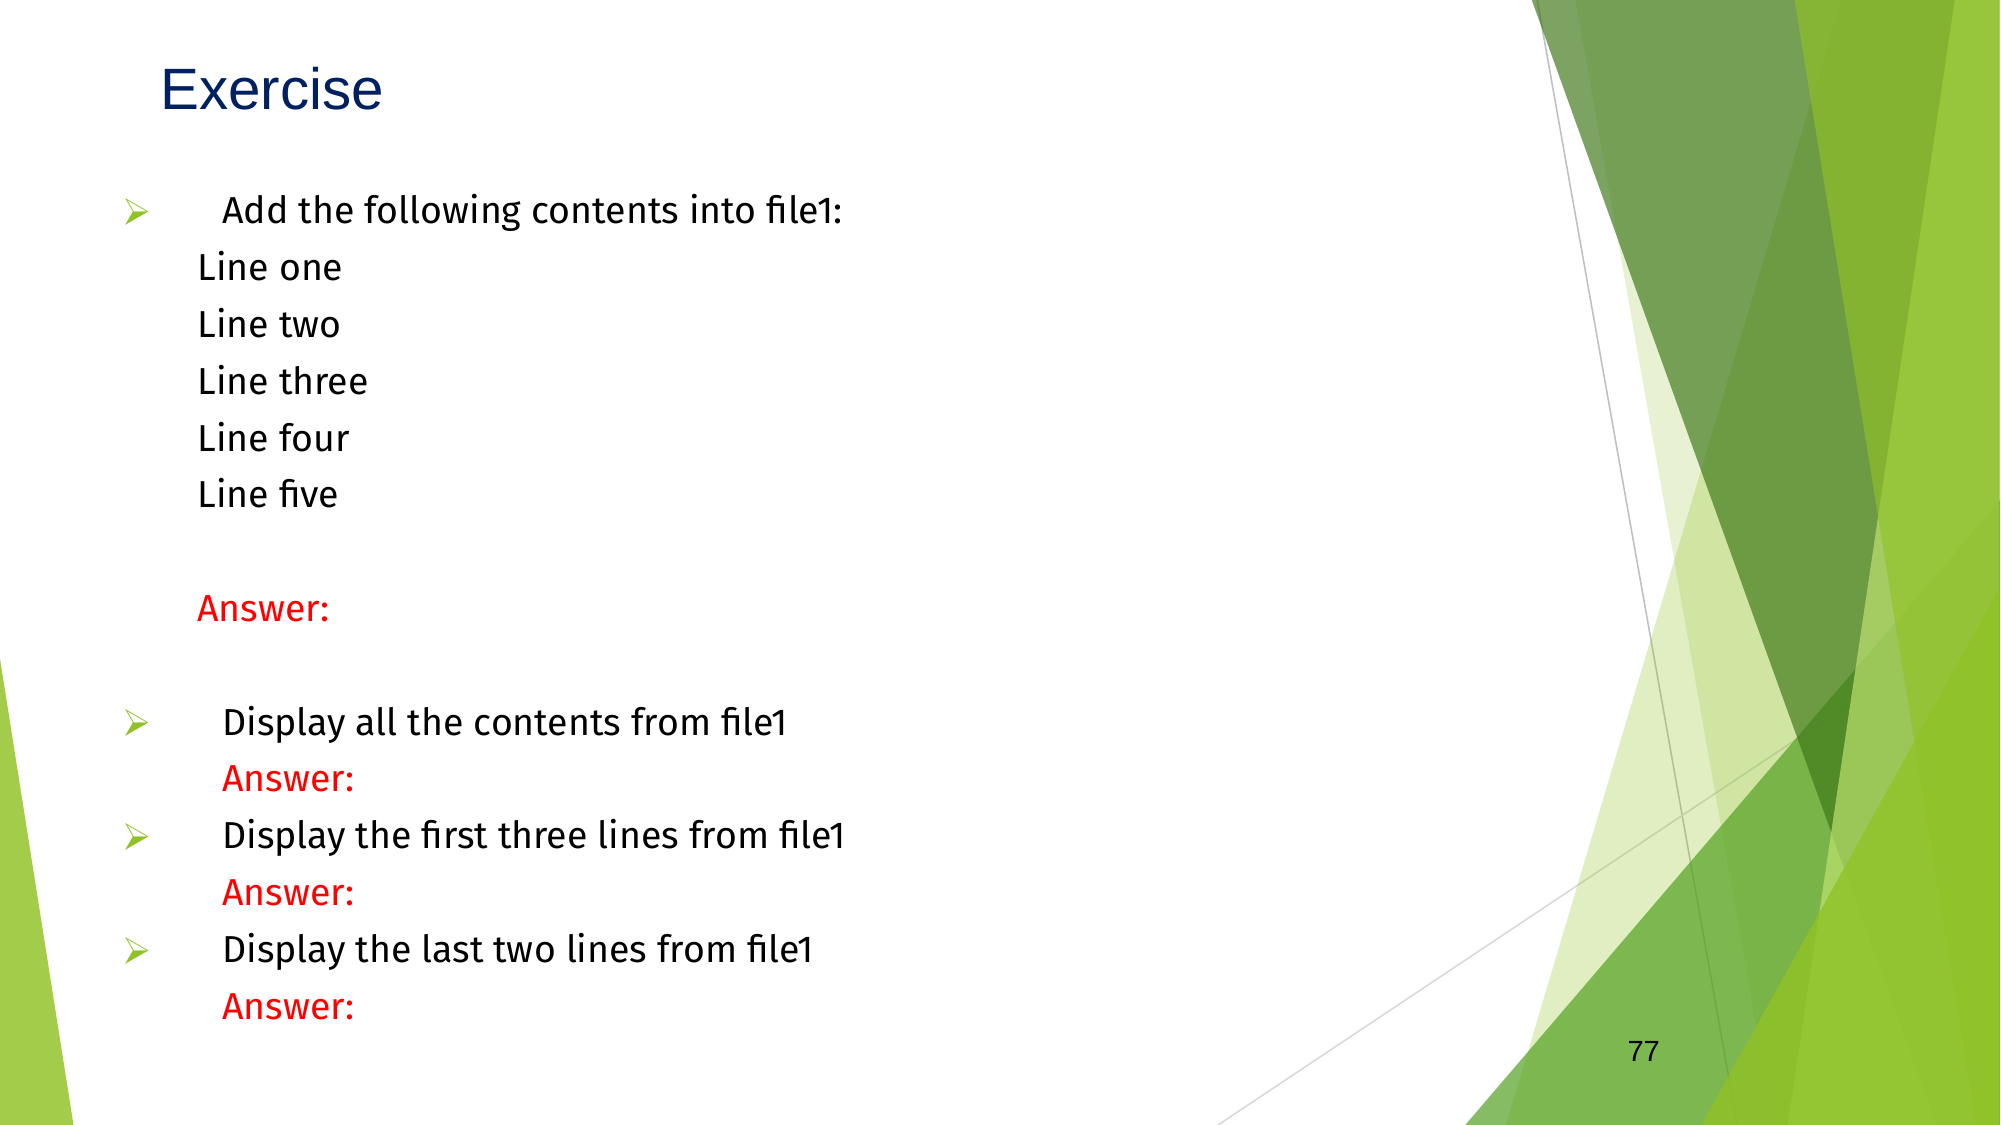

Exercise
Add the following contents into file1:
Line one
Line two
Line three
Line four
Line five

Answer:

Display all the contents from file1
	Answer::   cat file1     less file1
Display the first three lines from file1
	Answer: head -3 file1        or     head  –n  3 file1
Display the last two lines from file1
	Answer: tail -2 file1           or      tail  -n  2  file1

77